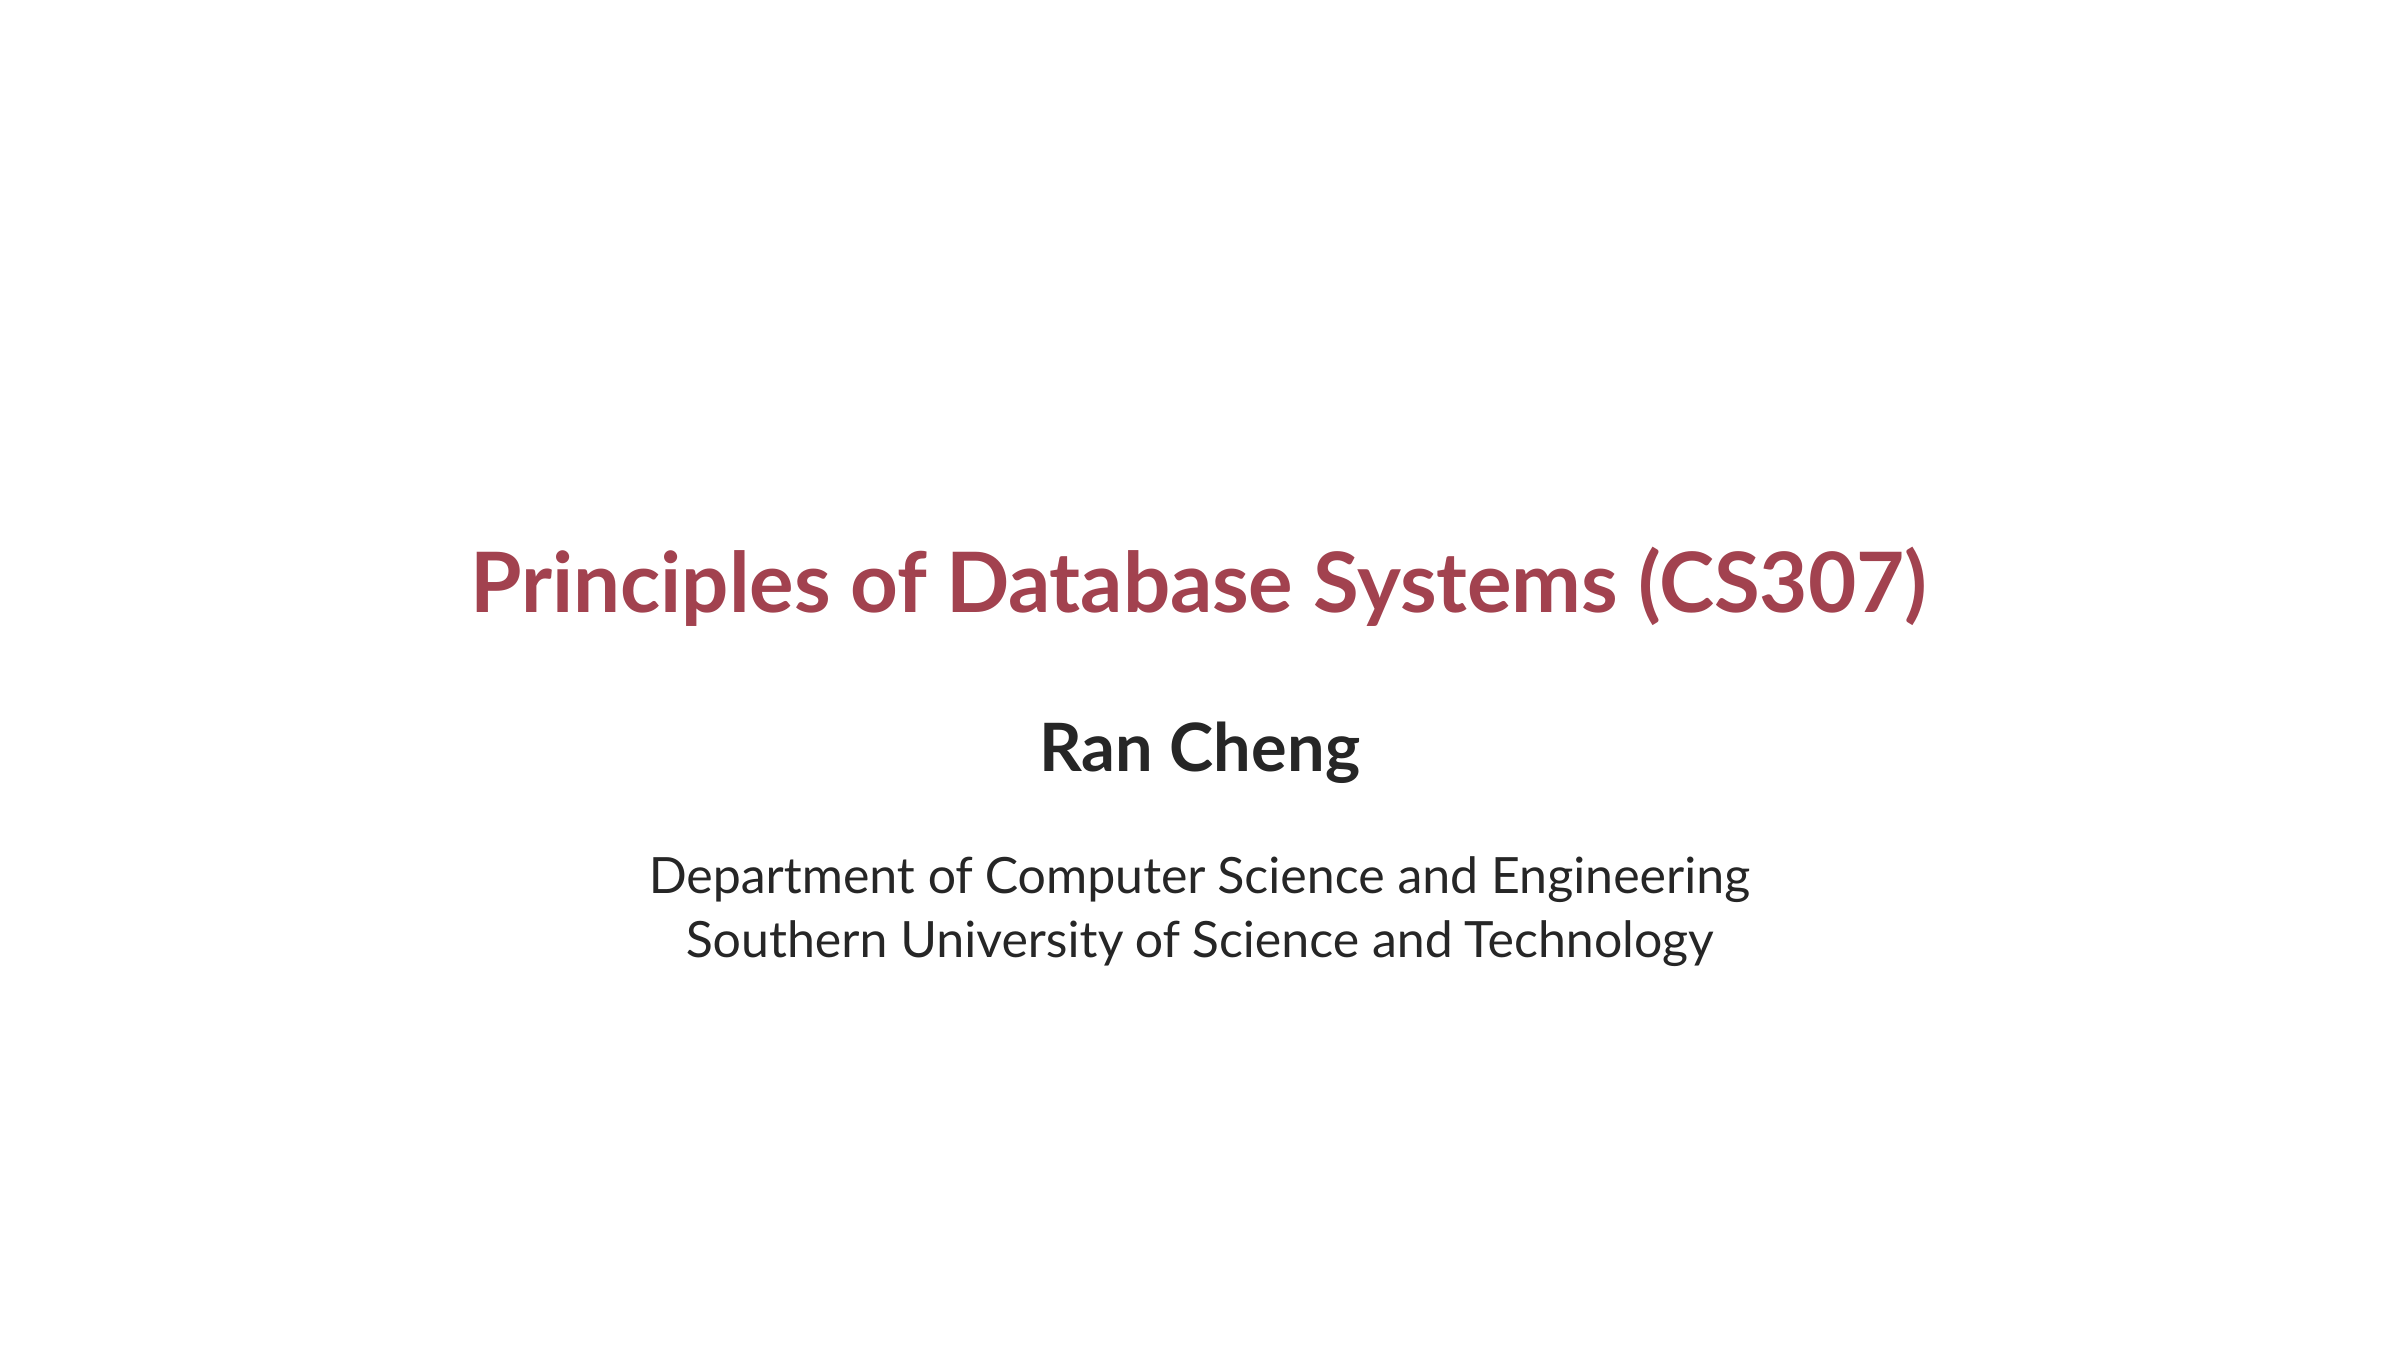

# Principles of Database Systems (CS307)
Ran Cheng

Department of Computer Science and Engineering
Southern University of Science and Technology